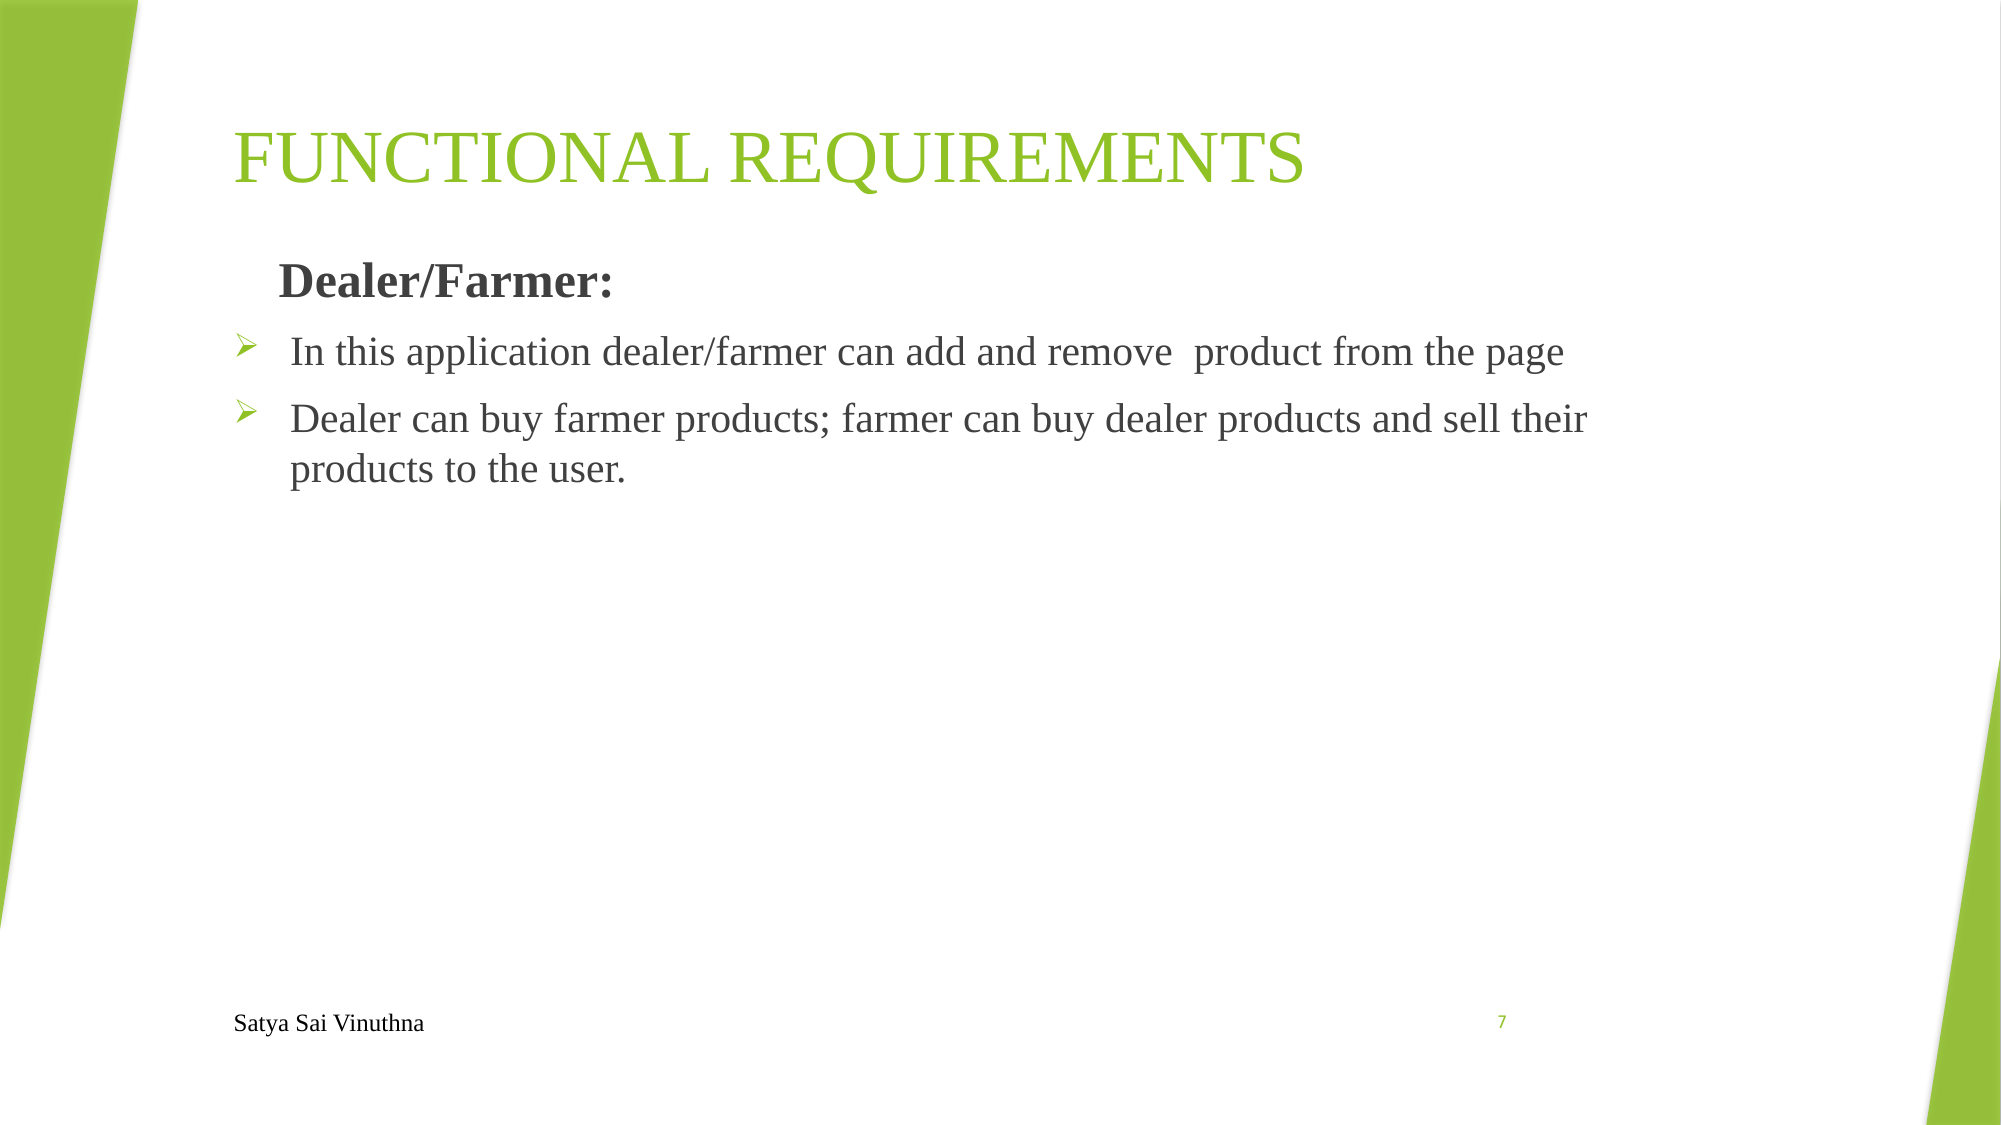

# FUNCTIONAL REQUIREMENTS
Dealer/Farmer:
In this application dealer/farmer can add and remove  product from the page
Dealer can buy farmer products; farmer can buy dealer products and sell their products to the user.

Satya Sai Vinuthna
7